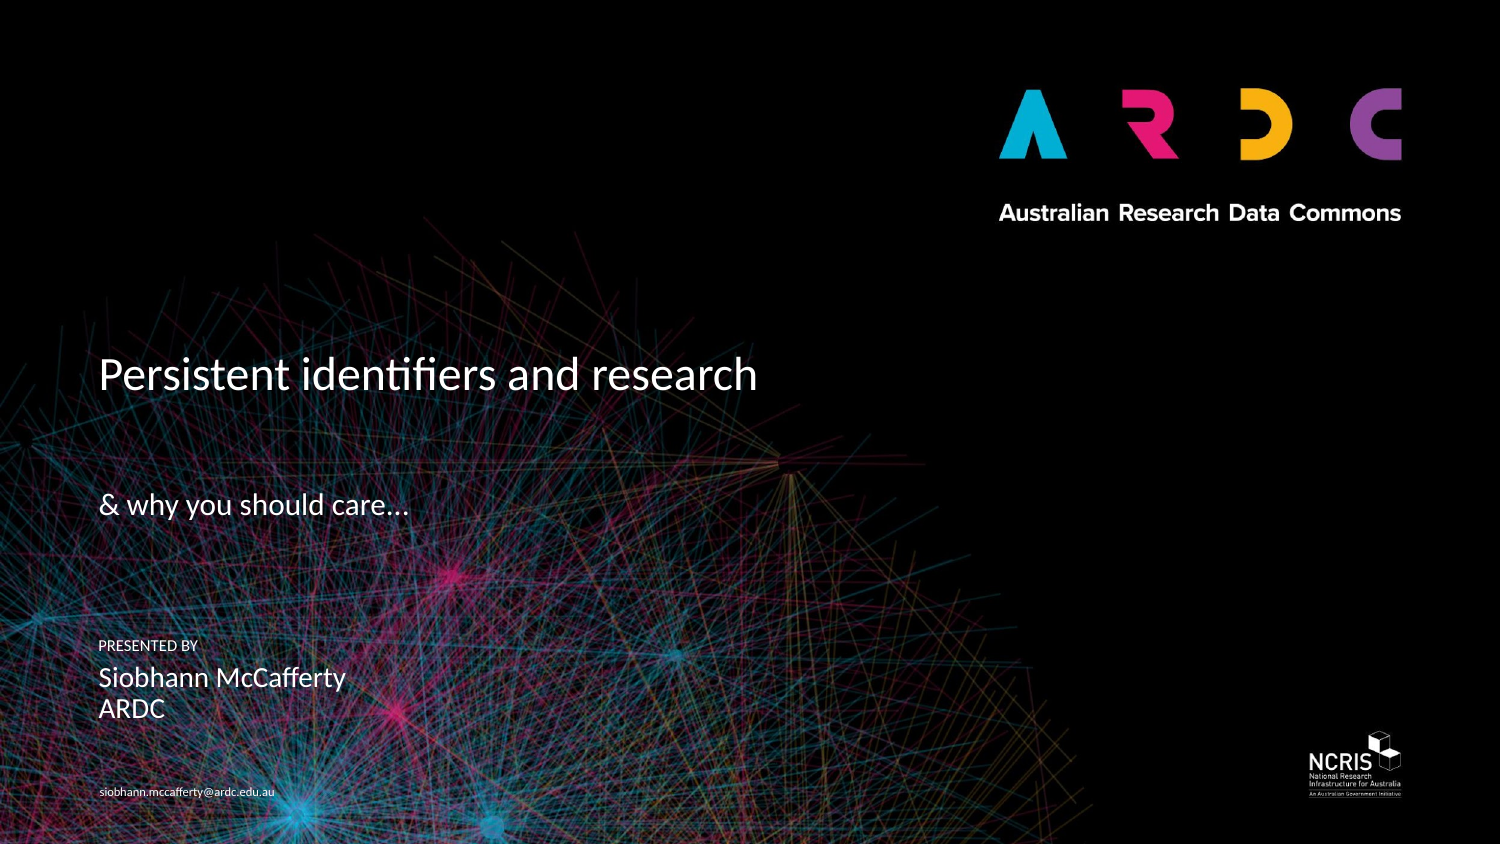

# Persistent identifiers and research
& why you should care...
Siobhann McCafferty
ARDC
siobhann.mccafferty@ardc.edu.au